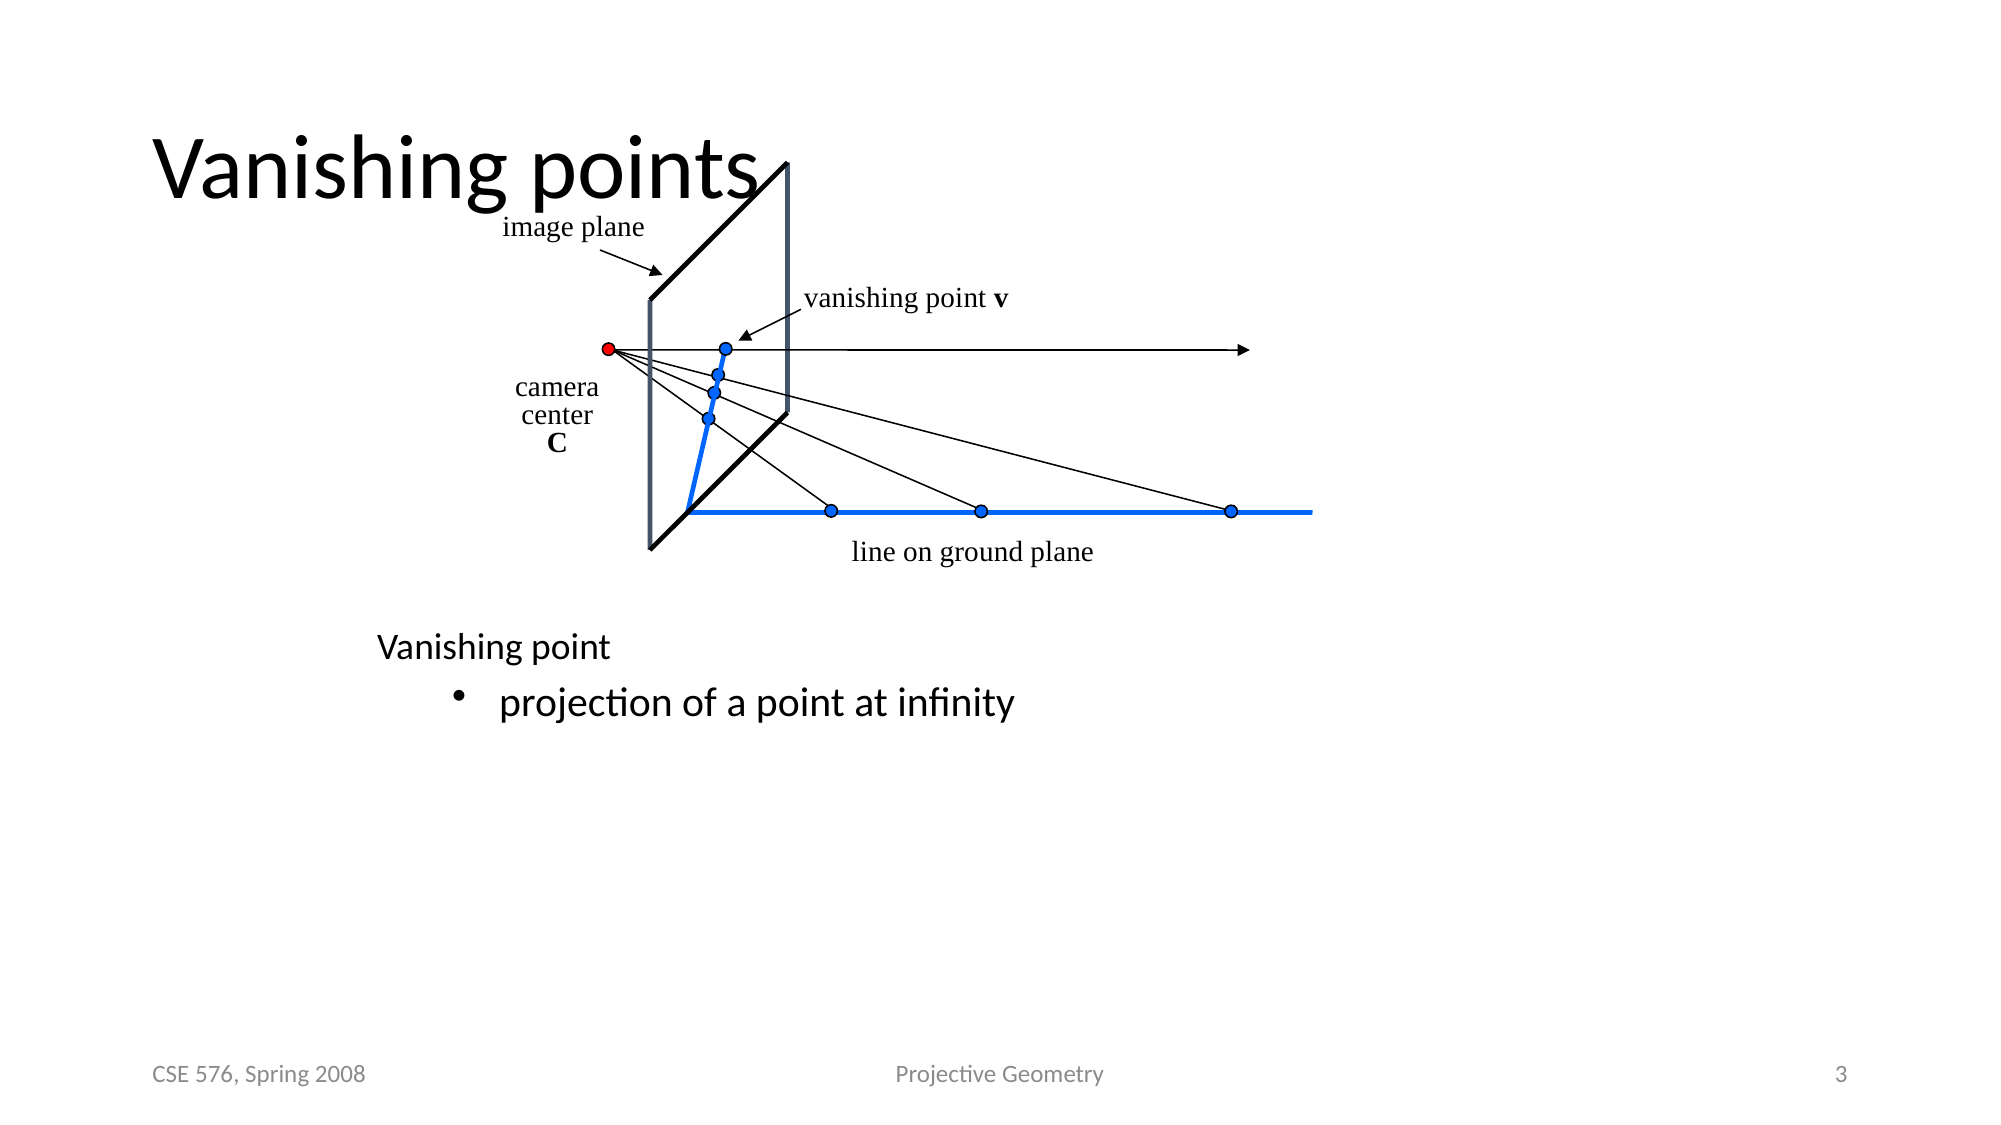

# Vanishing points

image plane

vanishing point v

camera
center
C

line on ground plane
Vanishing point
projection of a point at infinity
CSE 576, Spring 2008
Projective Geometry
3